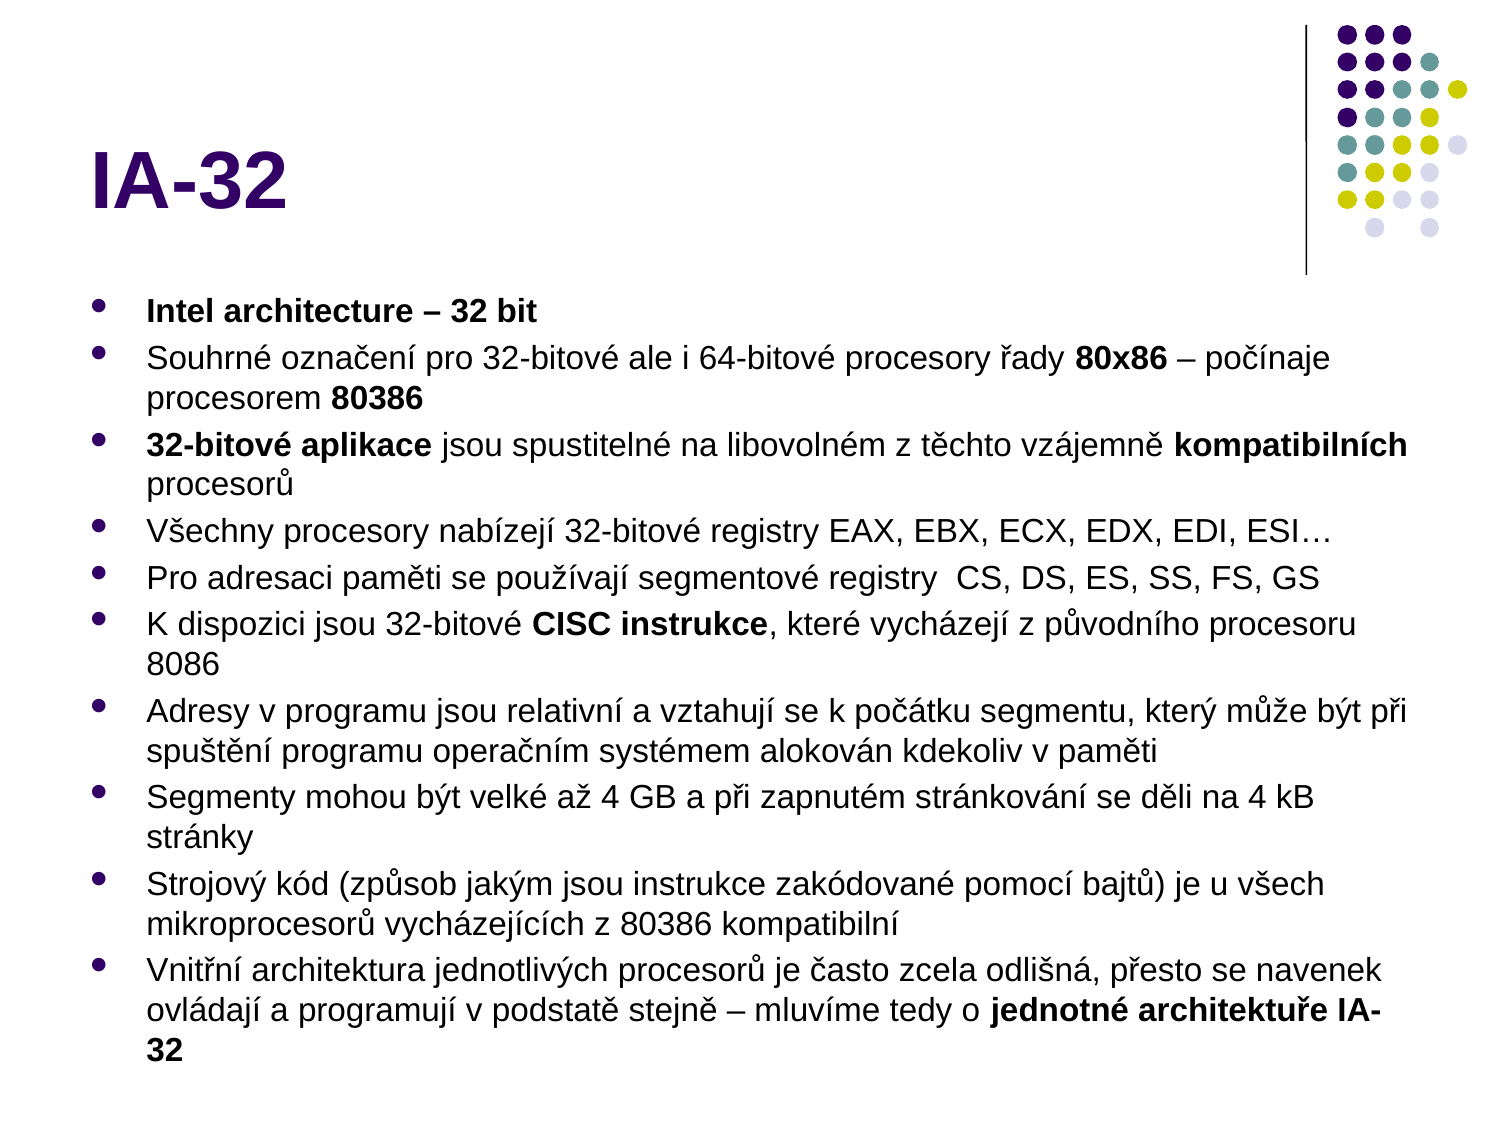

# IA-32
Intel architecture – 32 bit
Souhrné označení pro 32-bitové ale i 64-bitové procesory řady 80x86 – počínaje procesorem 80386
32-bitové aplikace jsou spustitelné na libovolném z těchto vzájemně kompatibilních procesorů
Všechny procesory nabízejí 32-bitové registry EAX, EBX, ECX, EDX, EDI, ESI…
Pro adresaci paměti se používají segmentové registry  CS, DS, ES, SS, FS, GS
K dispozici jsou 32-bitové CISC instrukce, které vycházejí z původního procesoru 8086
Adresy v programu jsou relativní a vztahují se k počátku segmentu, který může být při spuštění programu operačním systémem alokován kdekoliv v paměti
Segmenty mohou být velké až 4 GB a při zapnutém stránkování se děli na 4 kB stránky
Strojový kód (způsob jakým jsou instrukce zakódované pomocí bajtů) je u všech mikroprocesorů vycházejících z 80386 kompatibilní
Vnitřní architektura jednotlivých procesorů je často zcela odlišná, přesto se navenek ovládají a programují v podstatě stejně – mluvíme tedy o jednotné architektuře IA-32